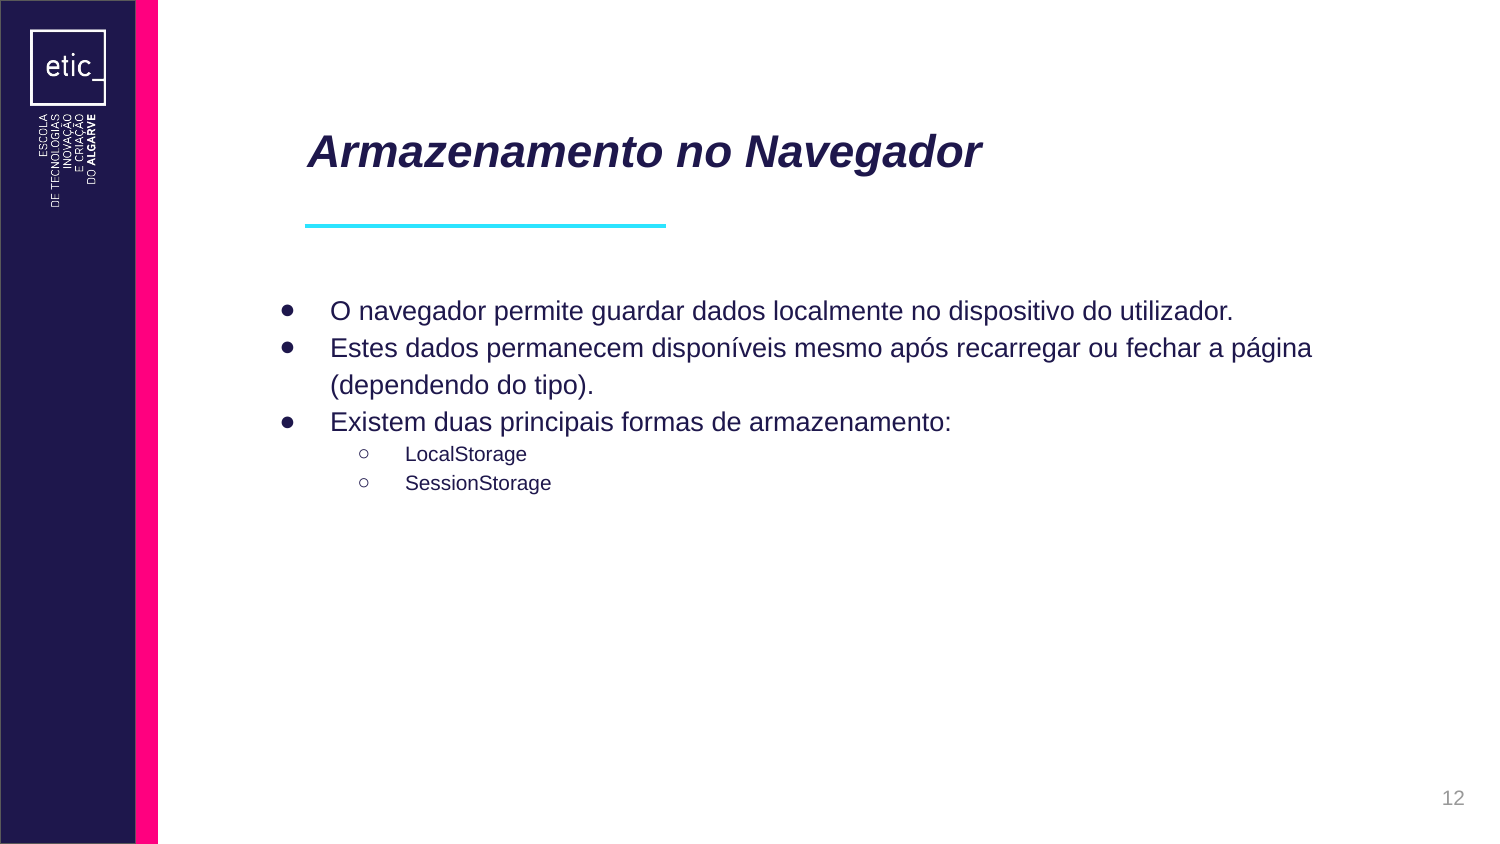

# Armazenamento no Navegador
O navegador permite guardar dados localmente no dispositivo do utilizador.
Estes dados permanecem disponíveis mesmo após recarregar ou fechar a página (dependendo do tipo).
Existem duas principais formas de armazenamento:
LocalStorage
SessionStorage
12